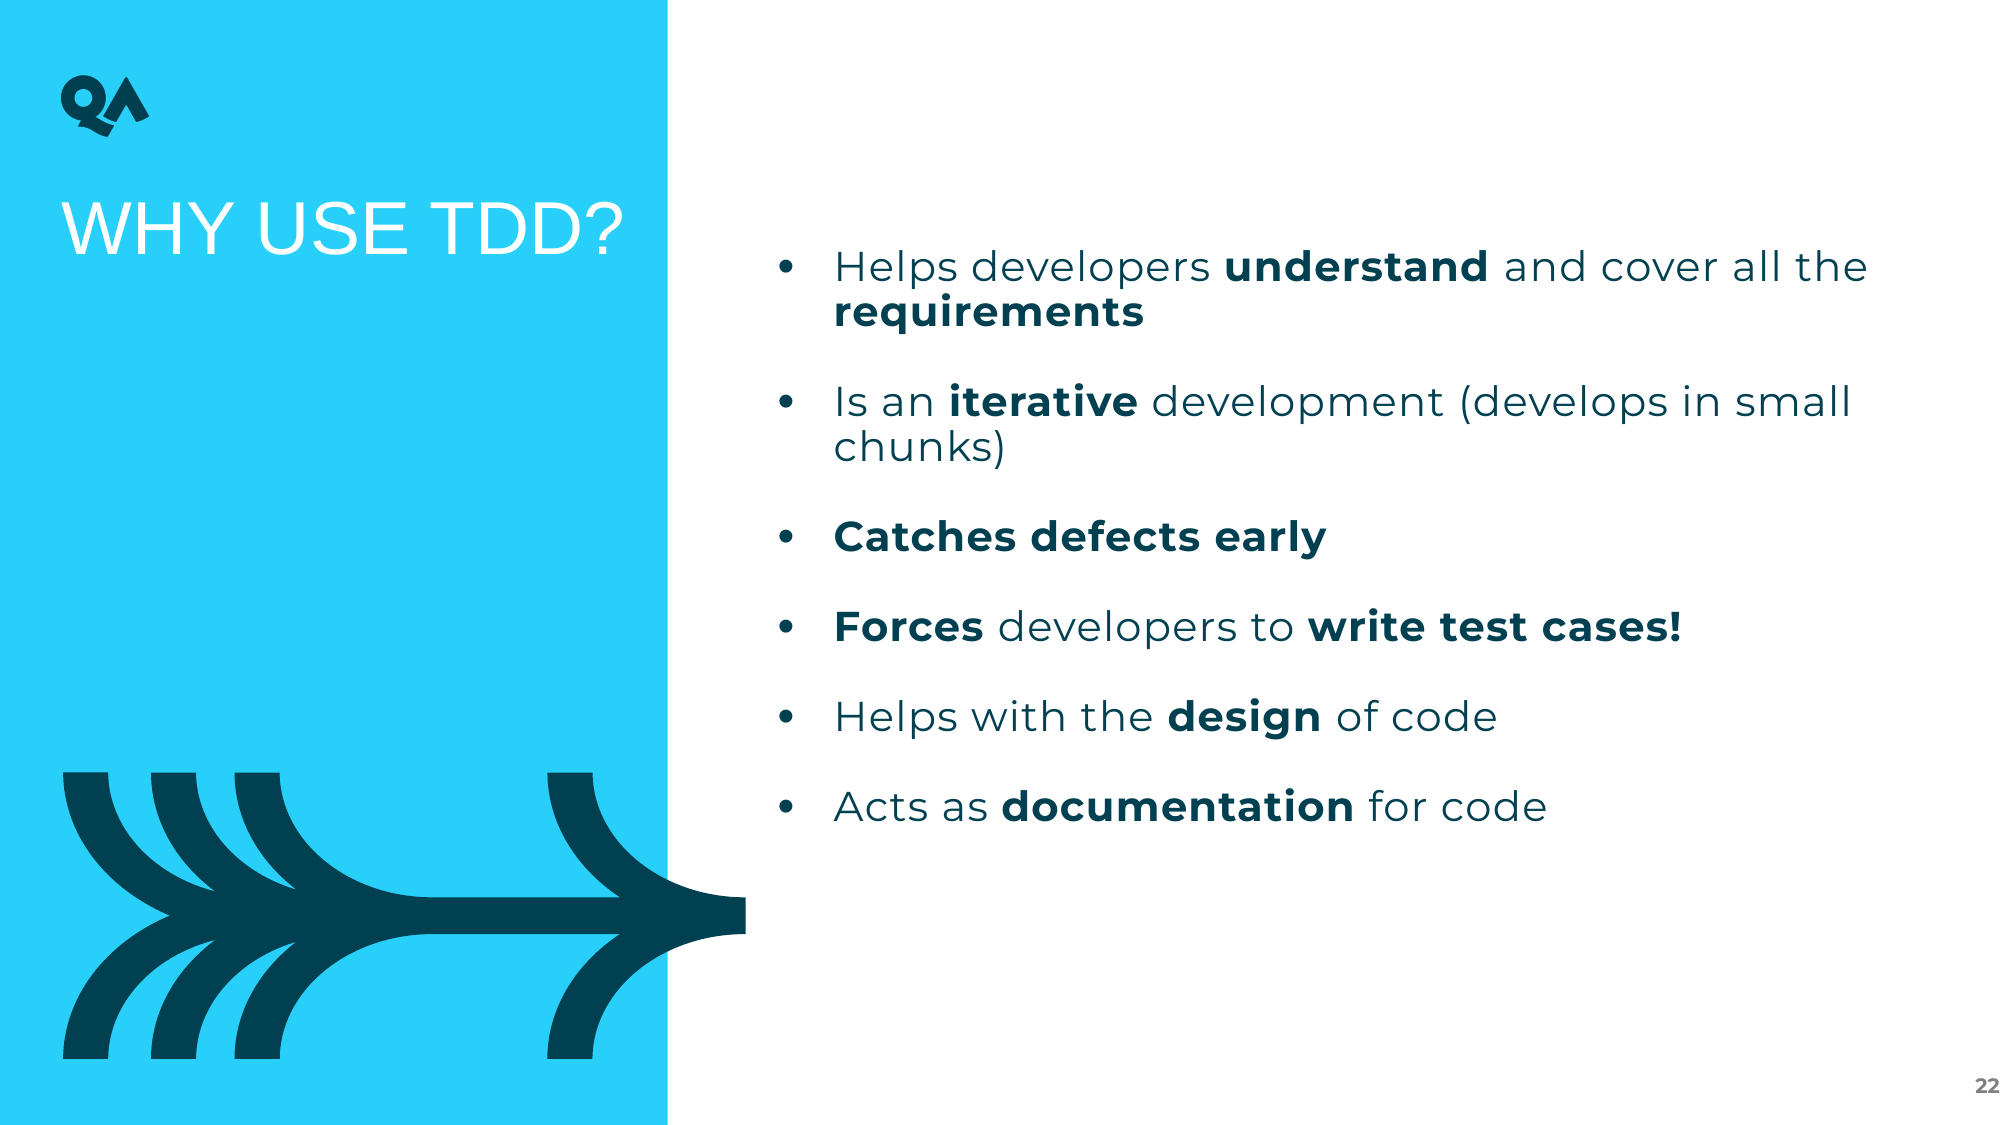

WHY USE TDD?
Helps developers understand and cover all the requirements

Is an iterative development (develops in small chunks)

Catches defects early

Forces developers to write test cases!

Helps with the design of code

Acts as documentation for code

22